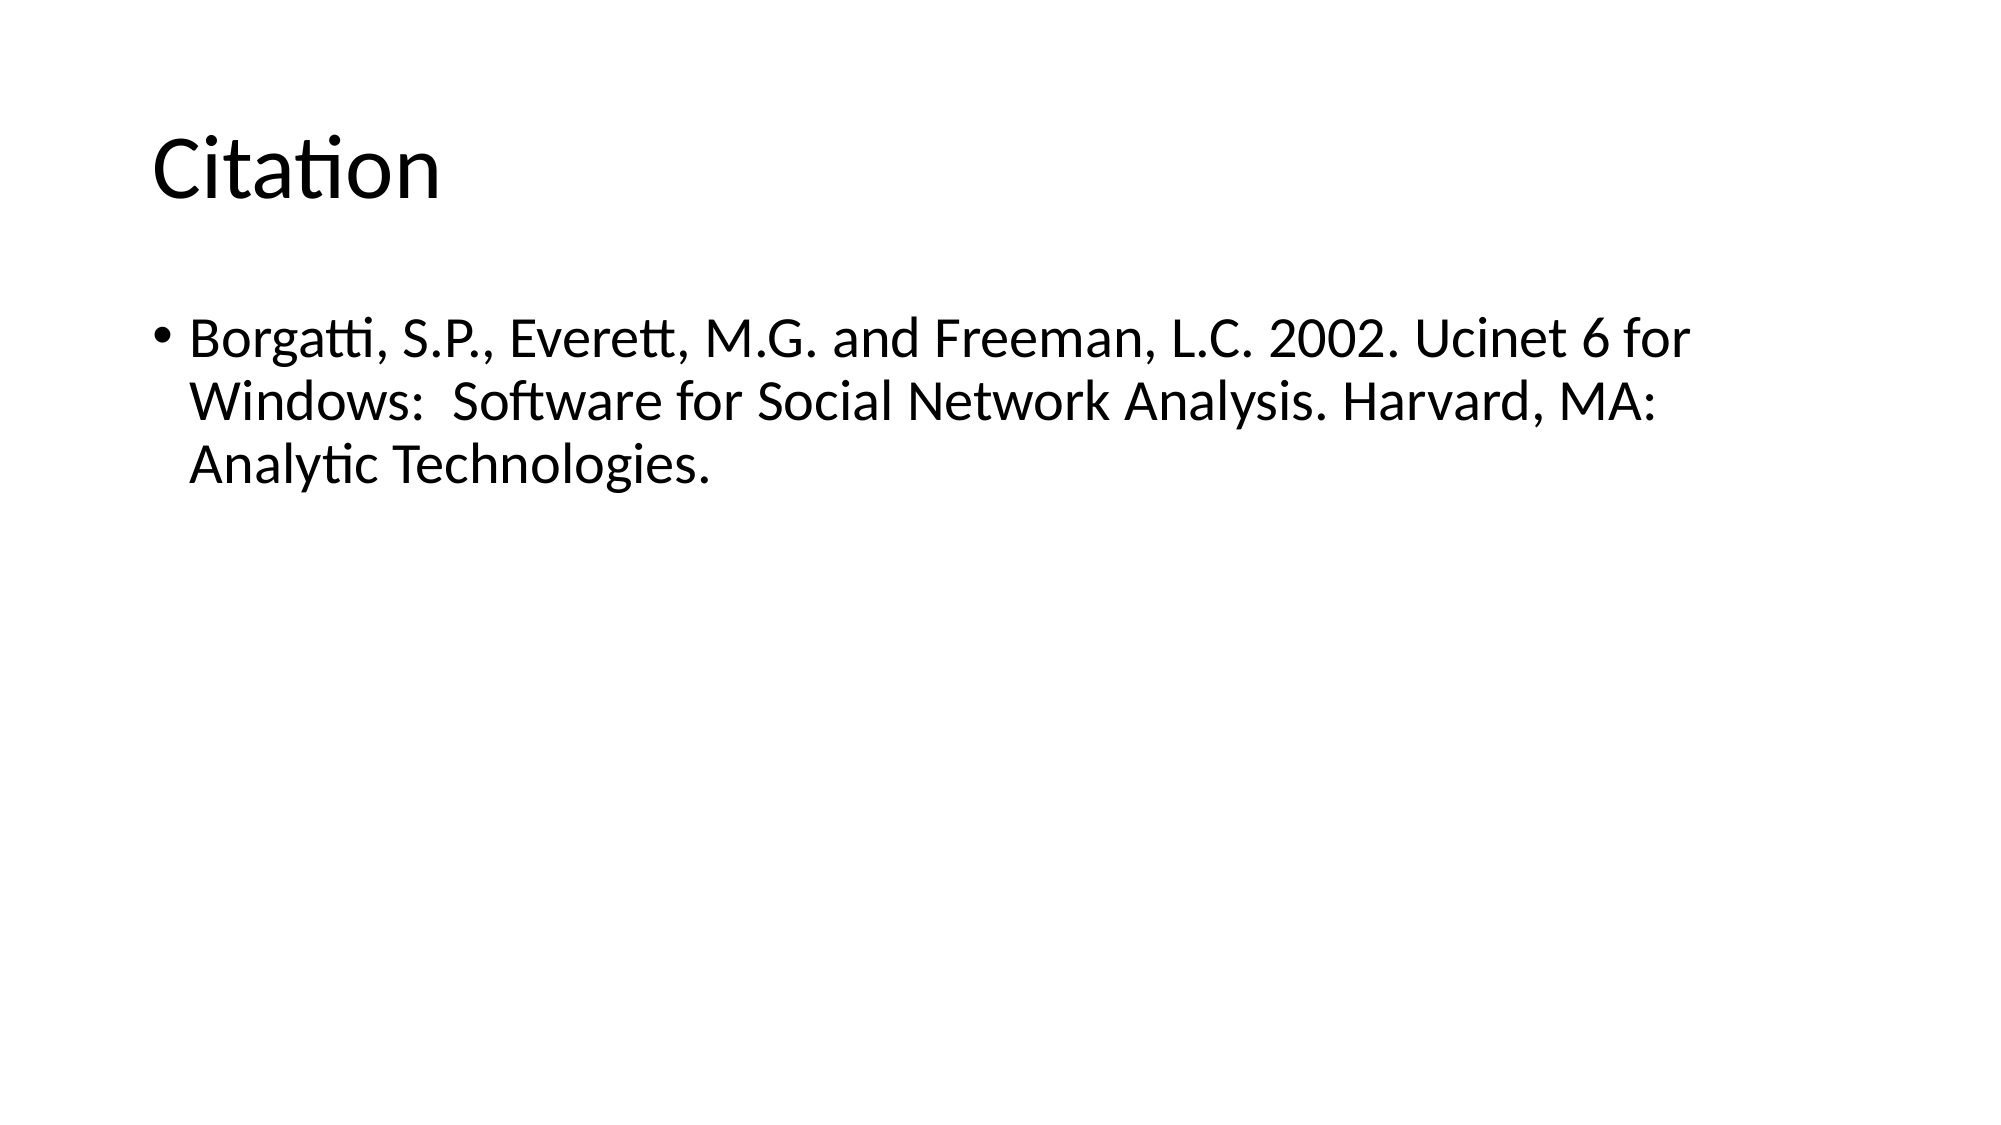

# Citation
Borgatti, S.P., Everett, M.G. and Freeman, L.C. 2002. Ucinet 6 for Windows:  Software for Social Network Analysis. Harvard, MA: Analytic Technologies.